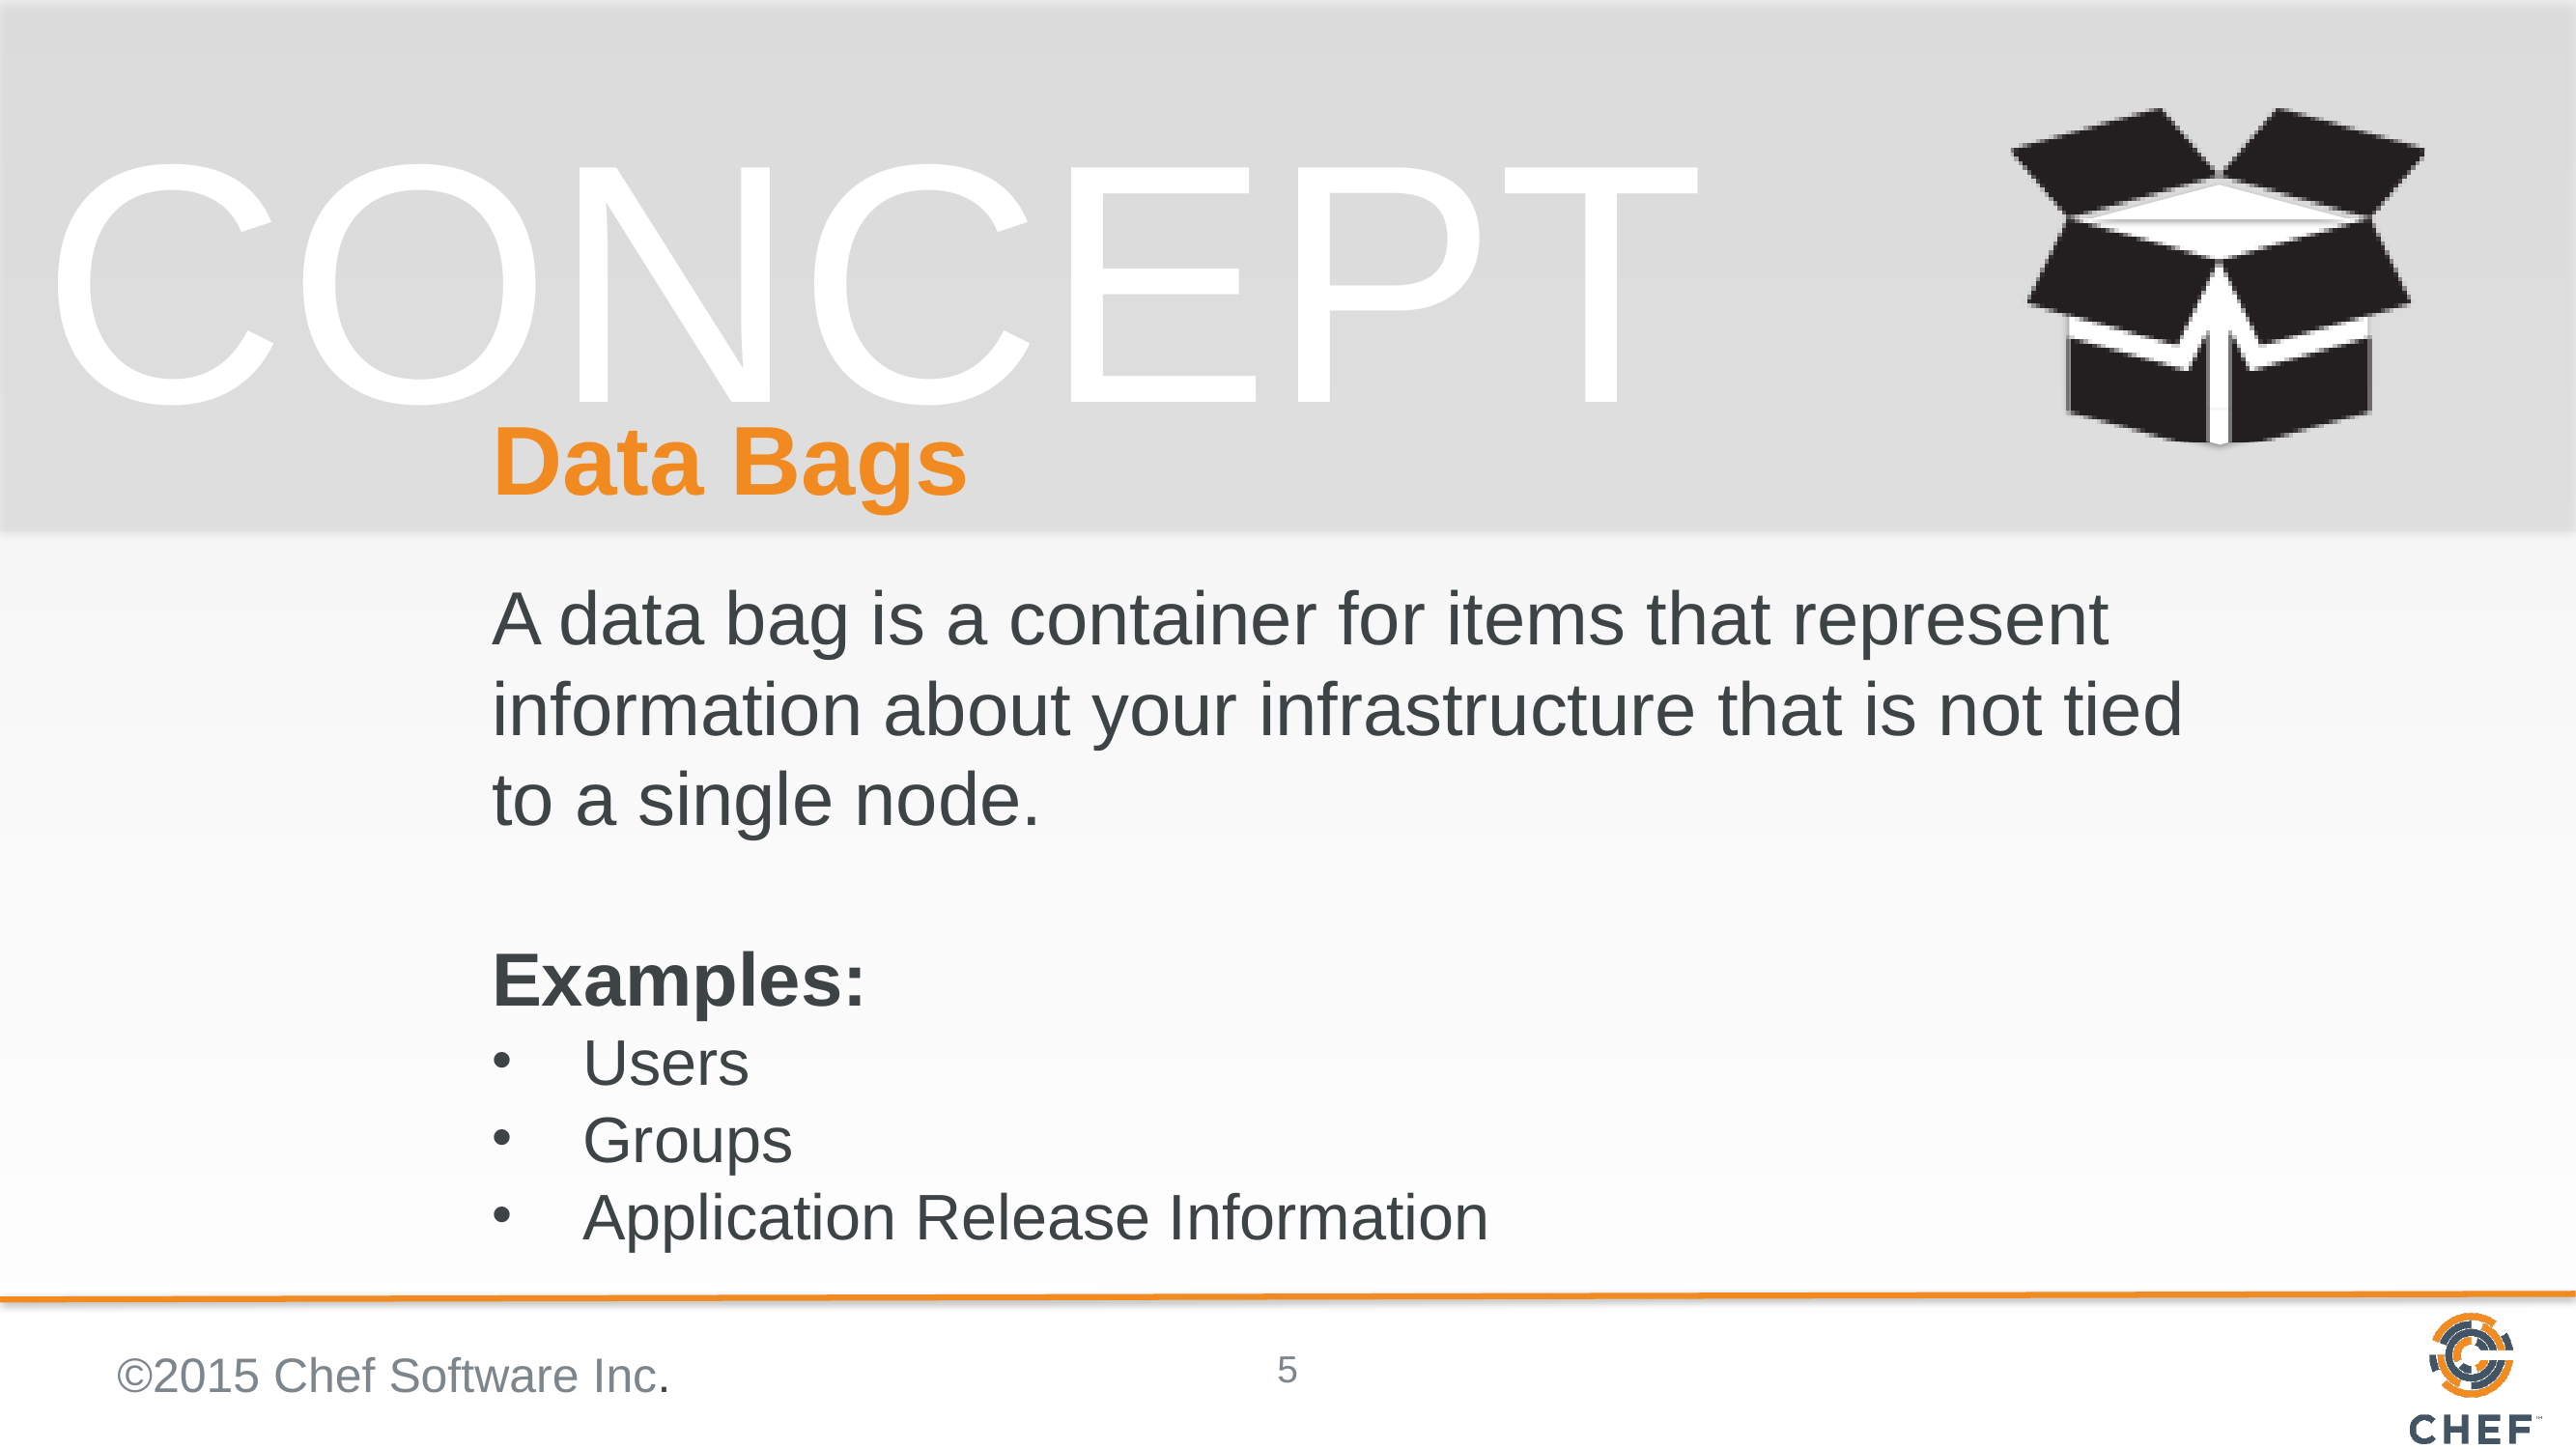

# Data Bags
A data bag is a container for items that represent information about your infrastructure that is not tied to a single node.

Examples:
Users
Groups
Application Release Information
©2015 Chef Software Inc.
5